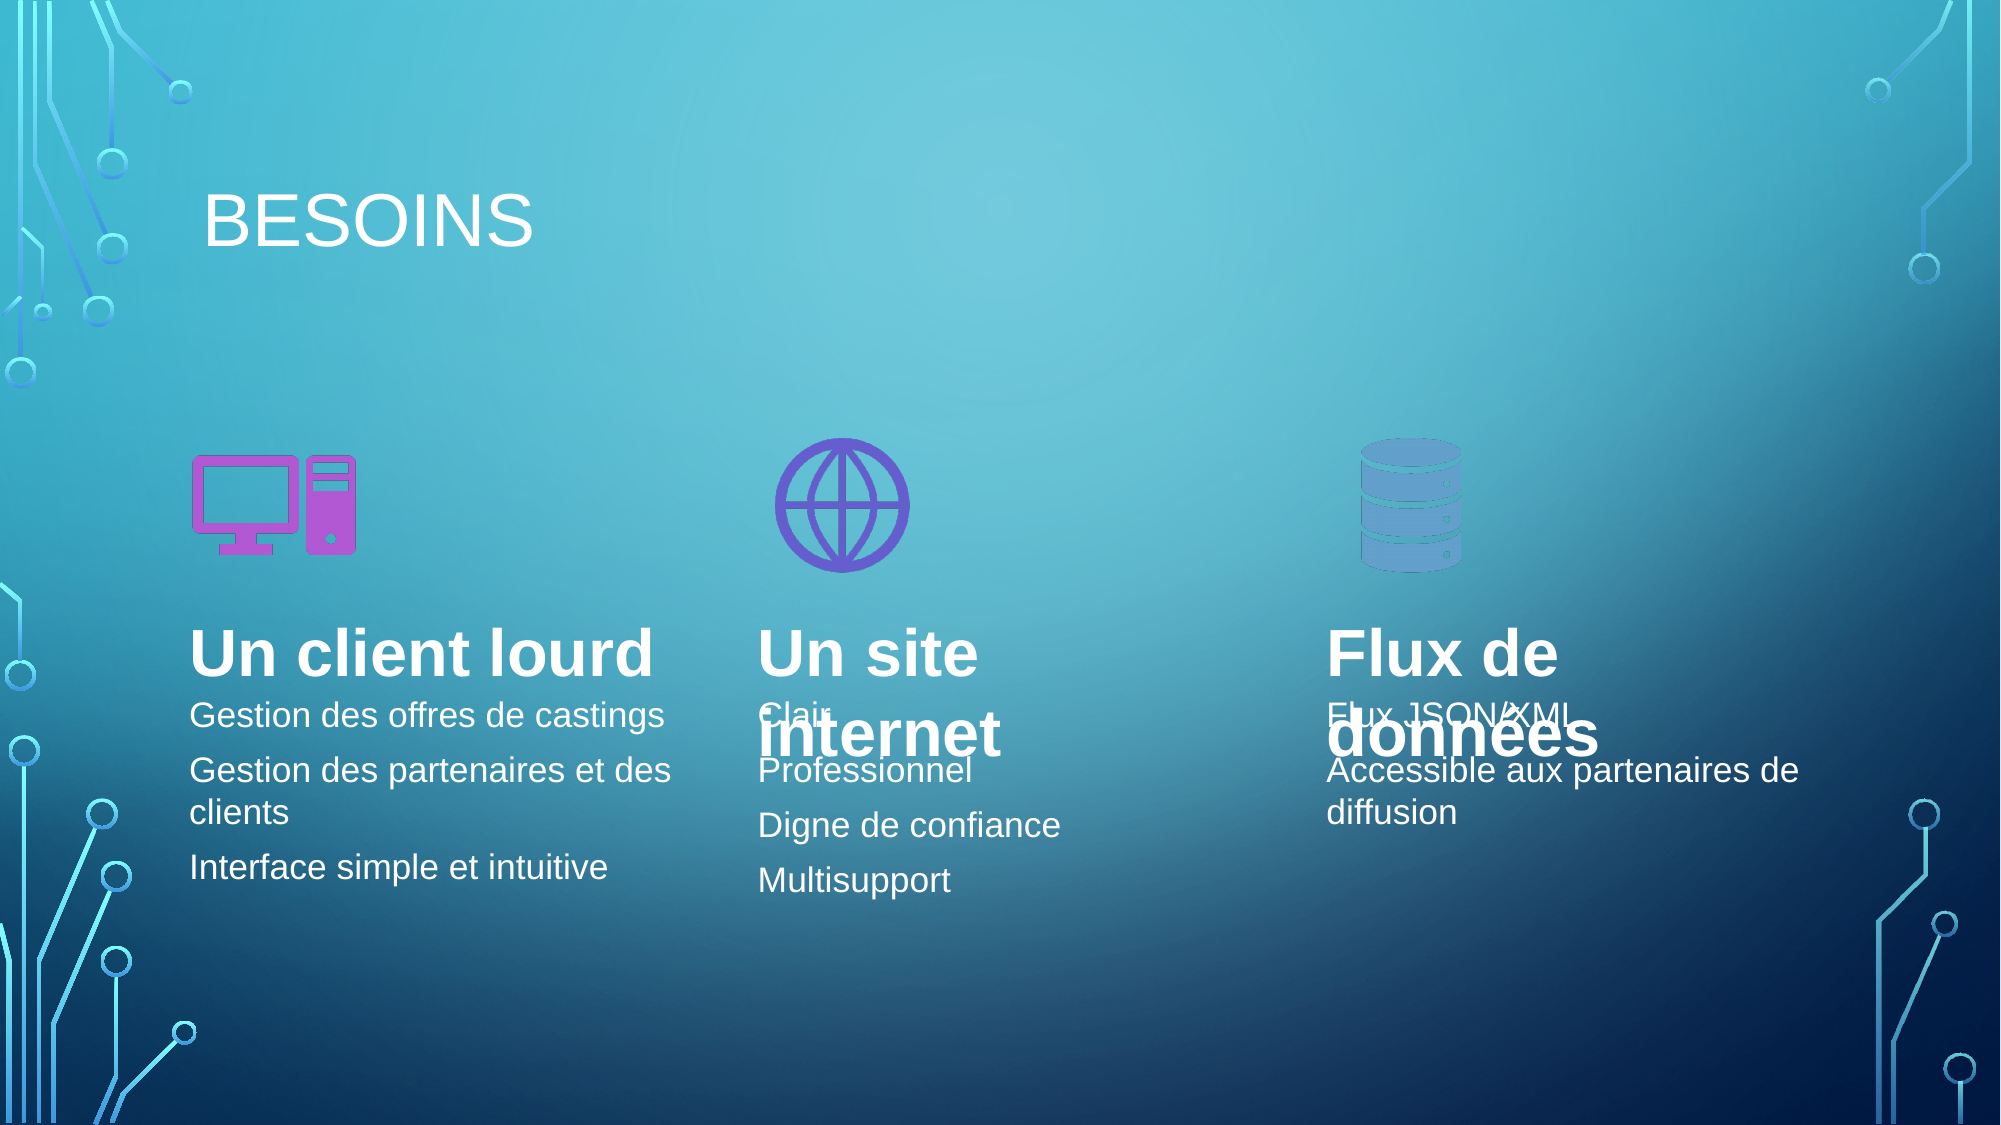

# Besoins
Un client lourd
Gestion des offres de castings
Gestion des partenaires et des clients
Interface simple et intuitive
Un site internet
Clair
Professionnel
Digne de confiance
Multisupport
Flux de données
Flux JSON/XML
Accessible aux partenaires de diffusion